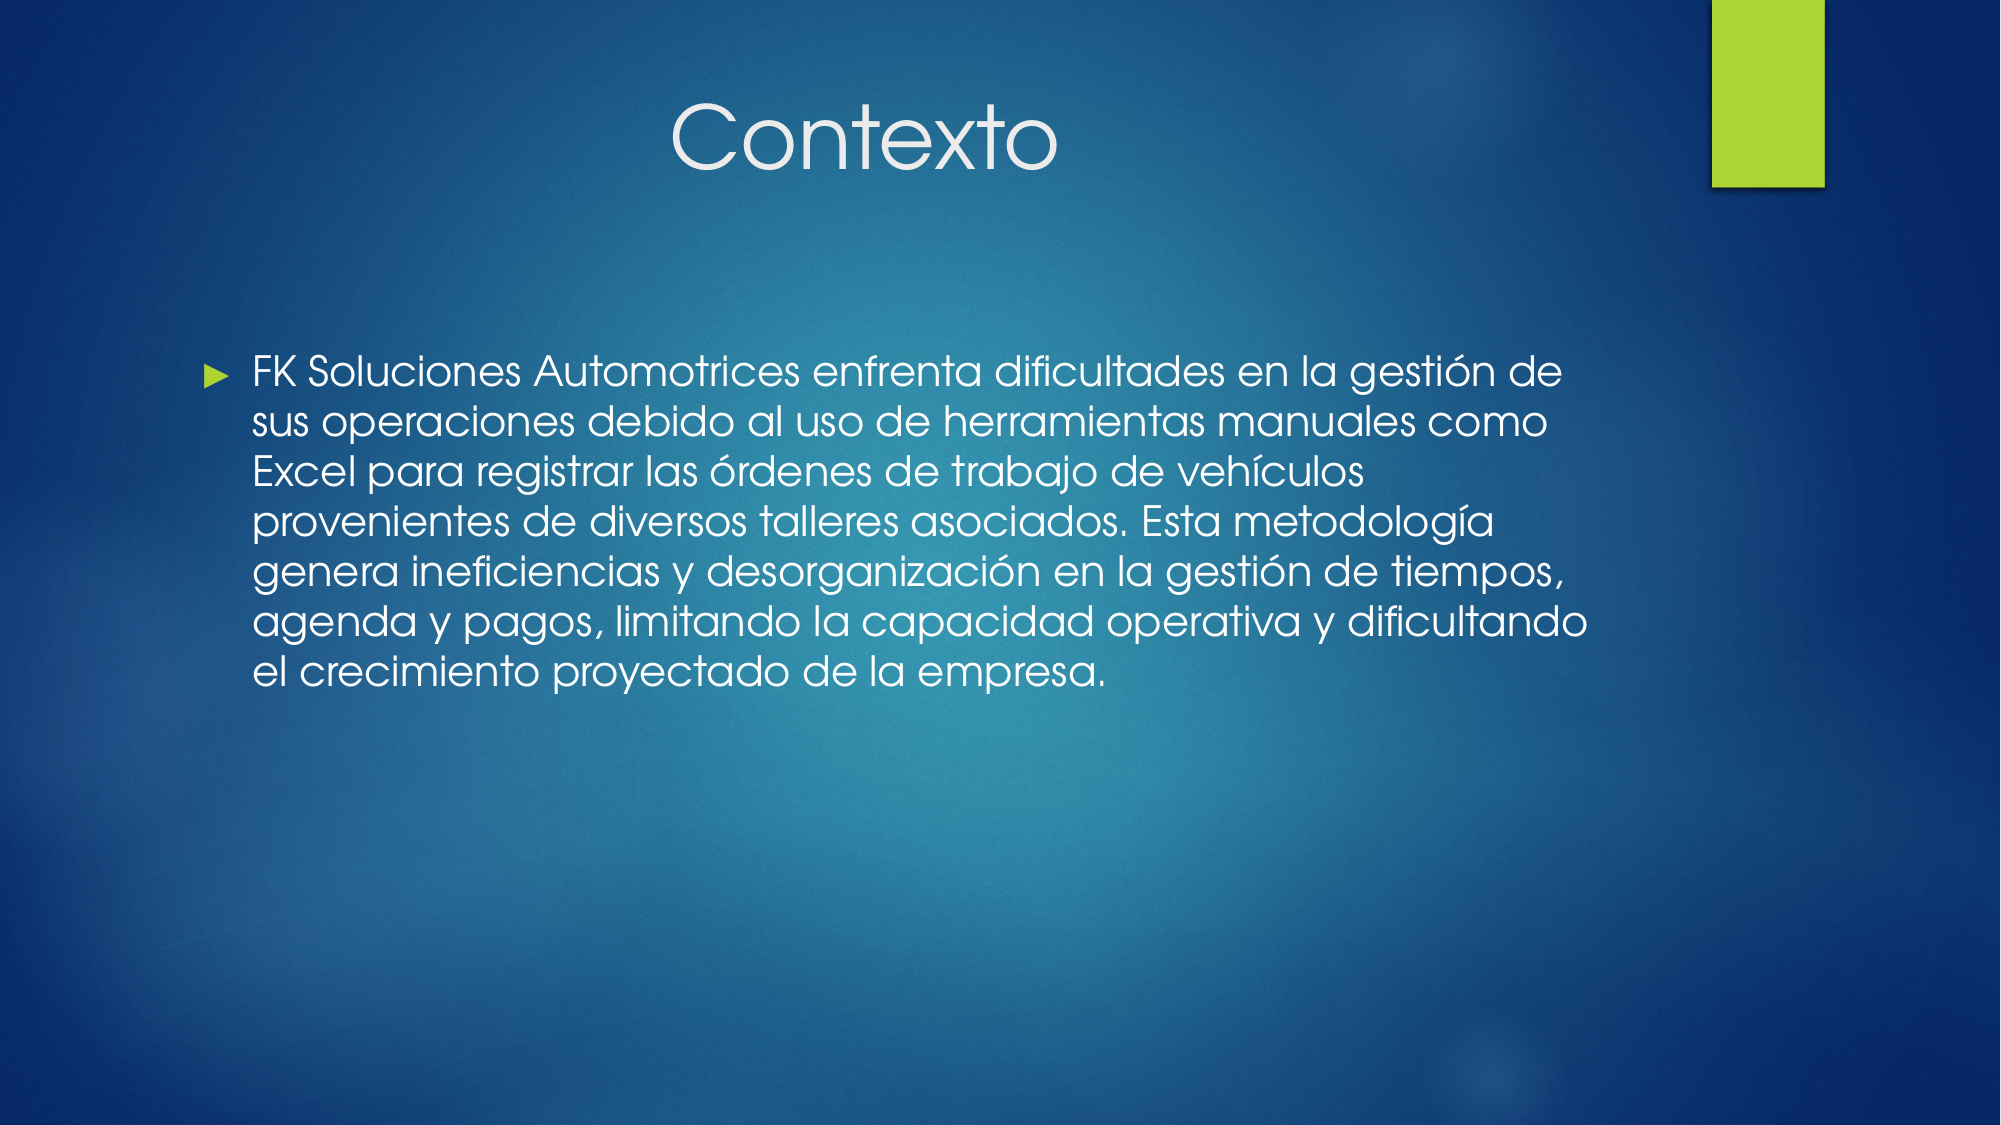

# Contexto
FK Soluciones Automotrices enfrenta dificultades en la gestión de sus operaciones debido al uso de herramientas manuales como Excel para registrar las órdenes de trabajo de vehículos provenientes de diversos talleres asociados. Esta metodología genera ineficiencias y desorganización en la gestión de tiempos, agenda y pagos, limitando la capacidad operativa y dificultando el crecimiento proyectado de la empresa.